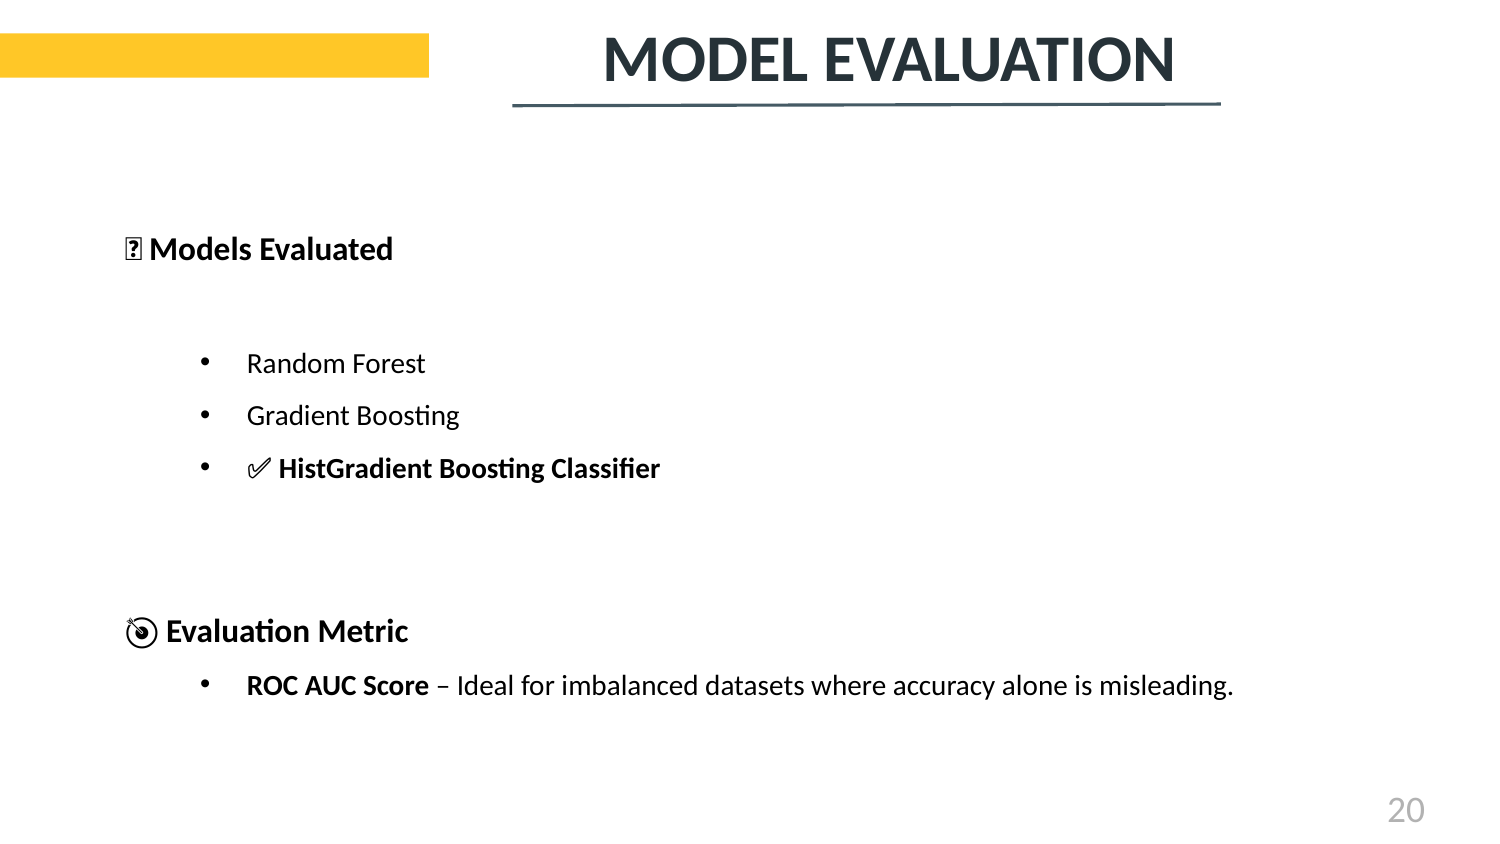

# MODEL EVALUATION

🧪 Models Evaluated

Random Forest
Gradient Boosting
✅ HistGradient Boosting Classifier

🎯 Evaluation Metric
ROC AUC Score – Ideal for imbalanced datasets where accuracy alone is misleading.

20